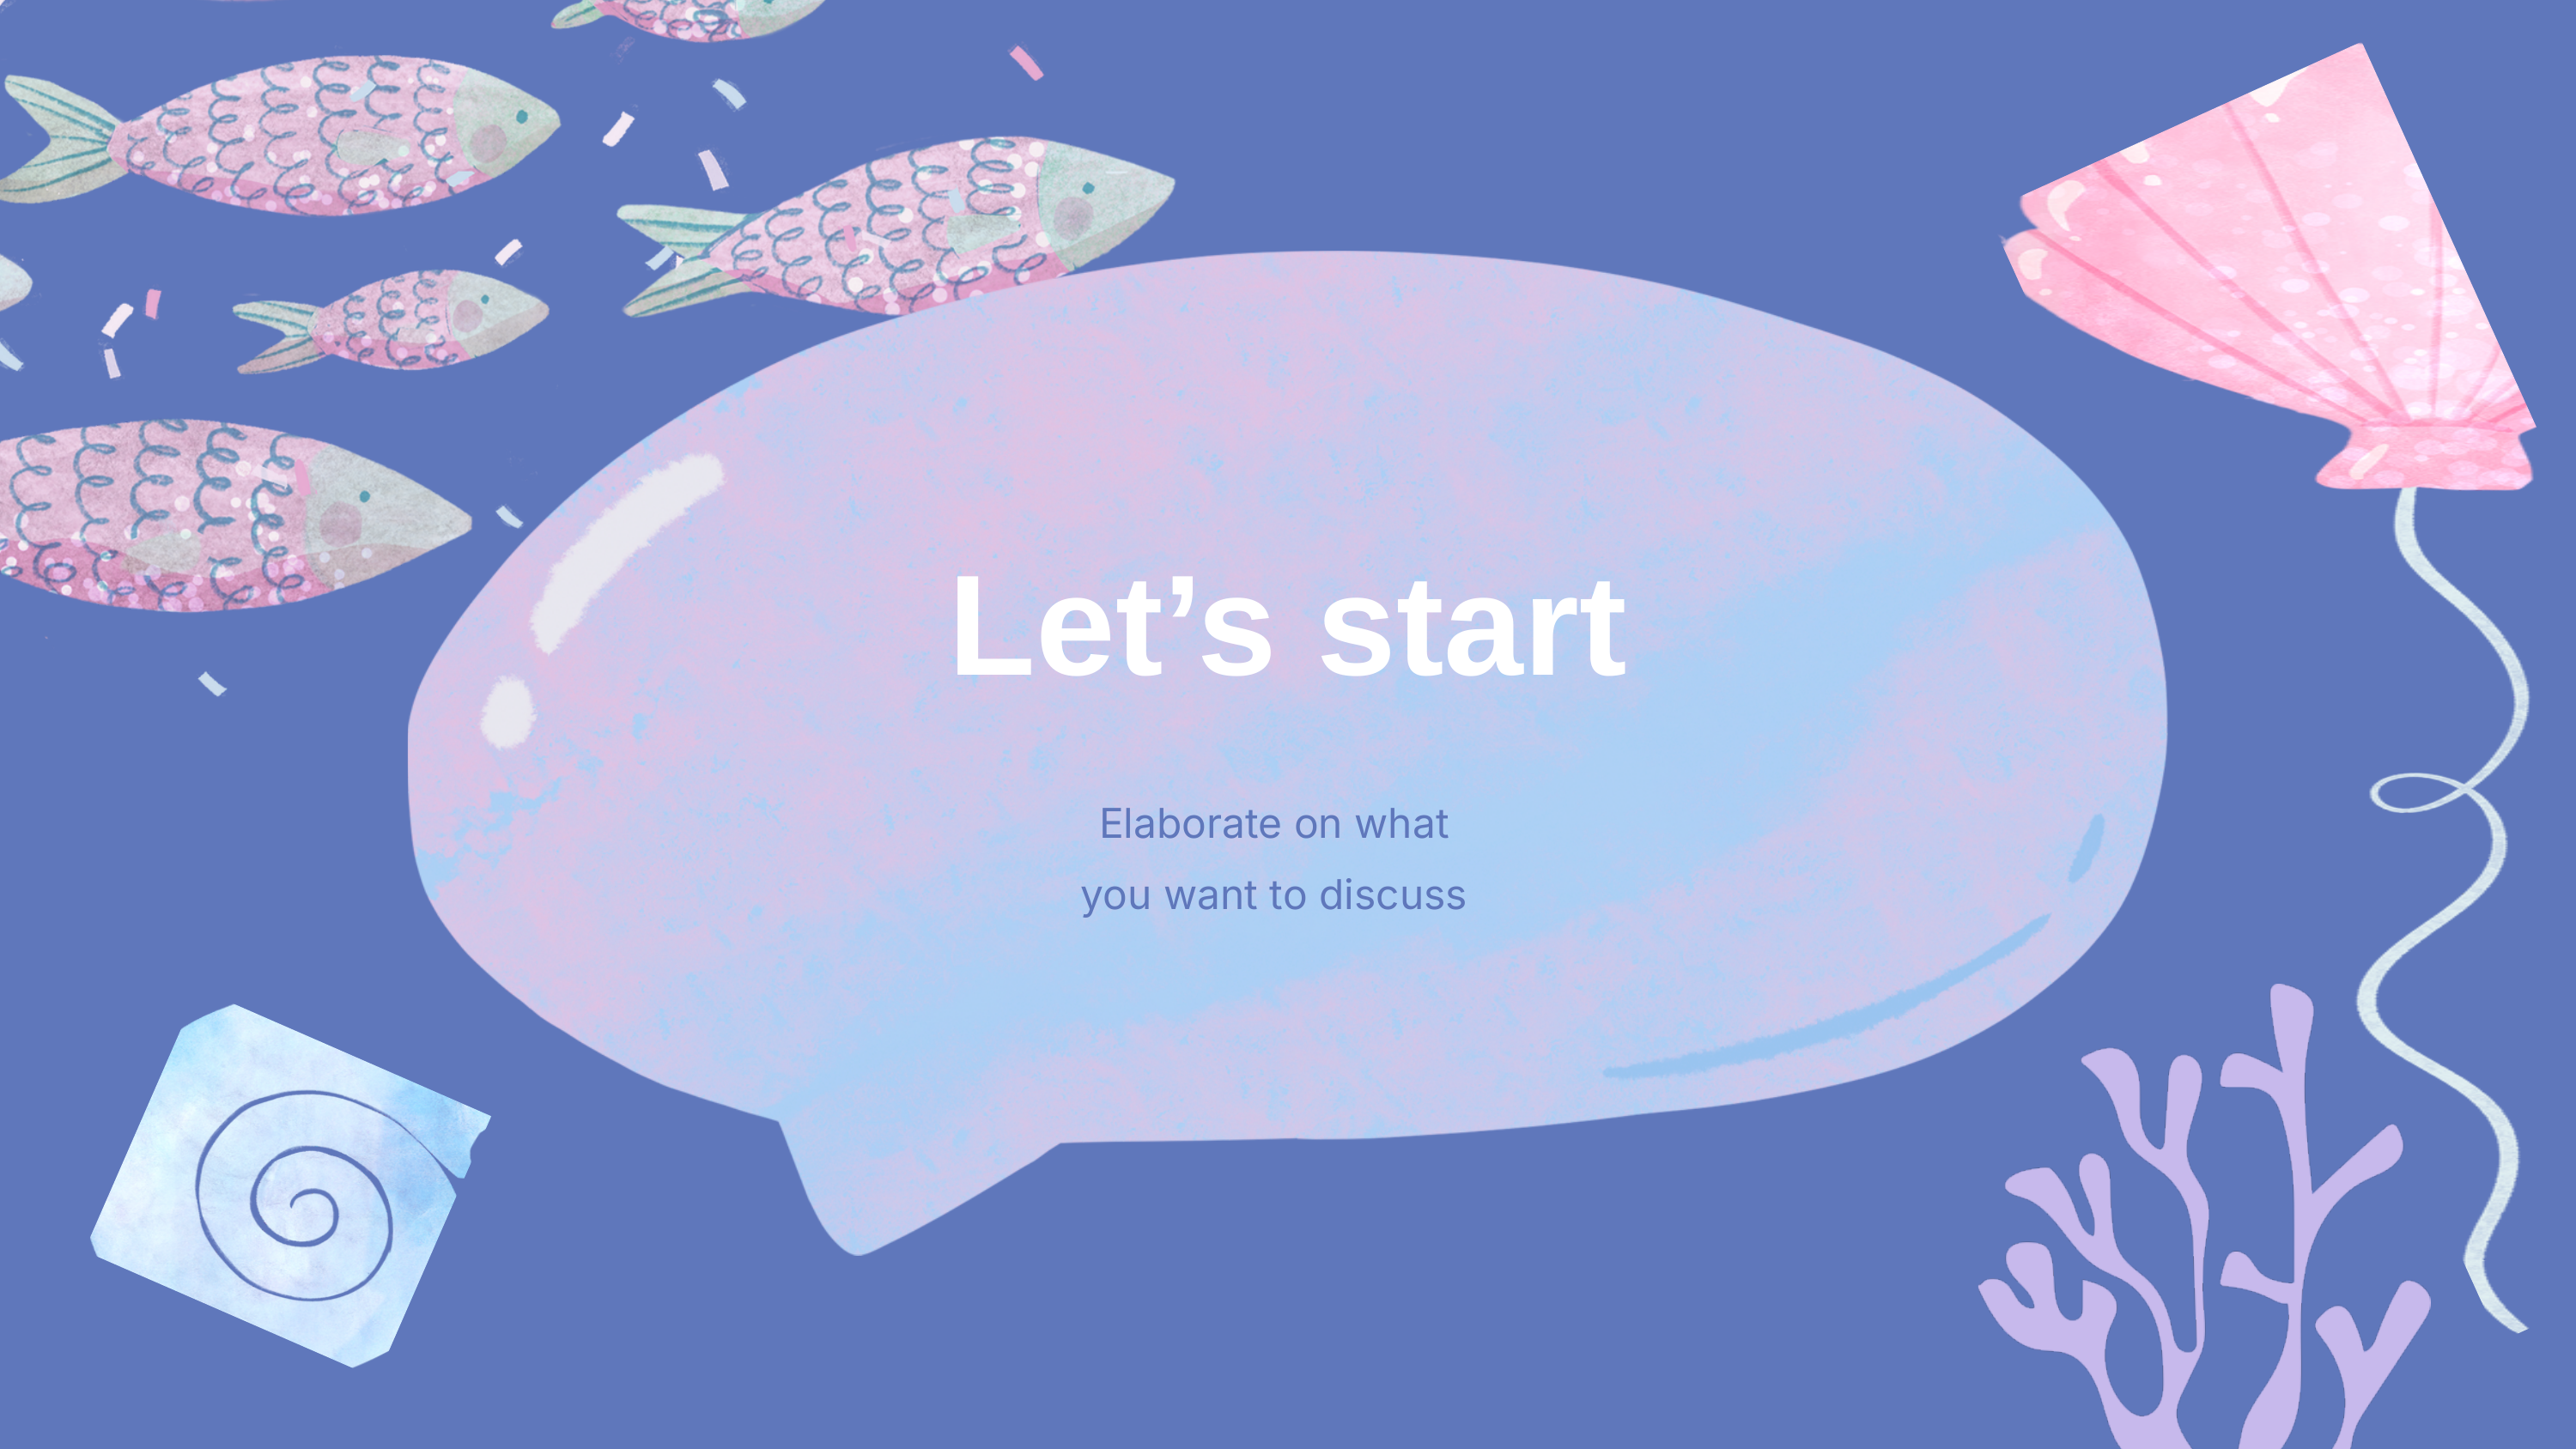

Let’s start
Elaborate on what
you want to discuss